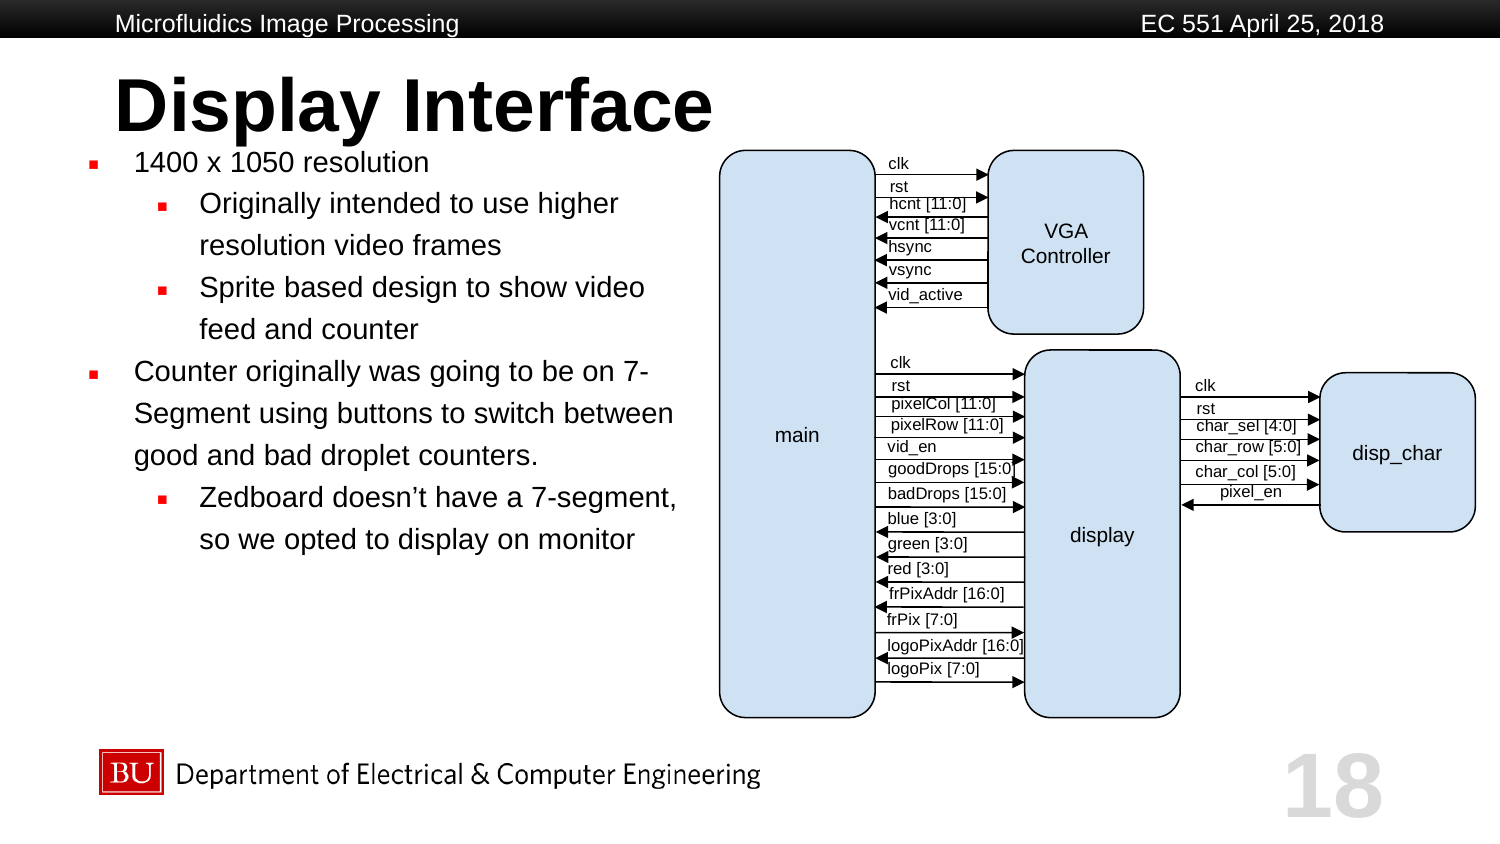

Microfluidics Image Processing

 EC 551 April 25, 2018
# Display Interface
1400 x 1050 resolution
Originally intended to use higher resolution video frames
Sprite based design to show video feed and counter
Counter originally was going to be on 7-Segment using buttons to switch between good and bad droplet counters.
Zedboard doesn’t have a 7-segment, so we opted to display on monitor

clk
main
VGA Controller
rst
hcnt [11:0]
vcnt [11:0]
hsync
vsync
vid_active
clk
display
rst
clk
disp_char
pixelCol [11:0]
rst
pixelRow [11:0]
char_sel [4:0]
vid_en
char_row [5:0]
goodDrops [15:0]
char_col [5:0]
pixel_en
badDrops [15:0]
blue [3:0]
green [3:0]
red [3:0]
frPixAddr [16:0]
frPix [7:0]
logoPixAddr [16:0]
logoPix [7:0]
18